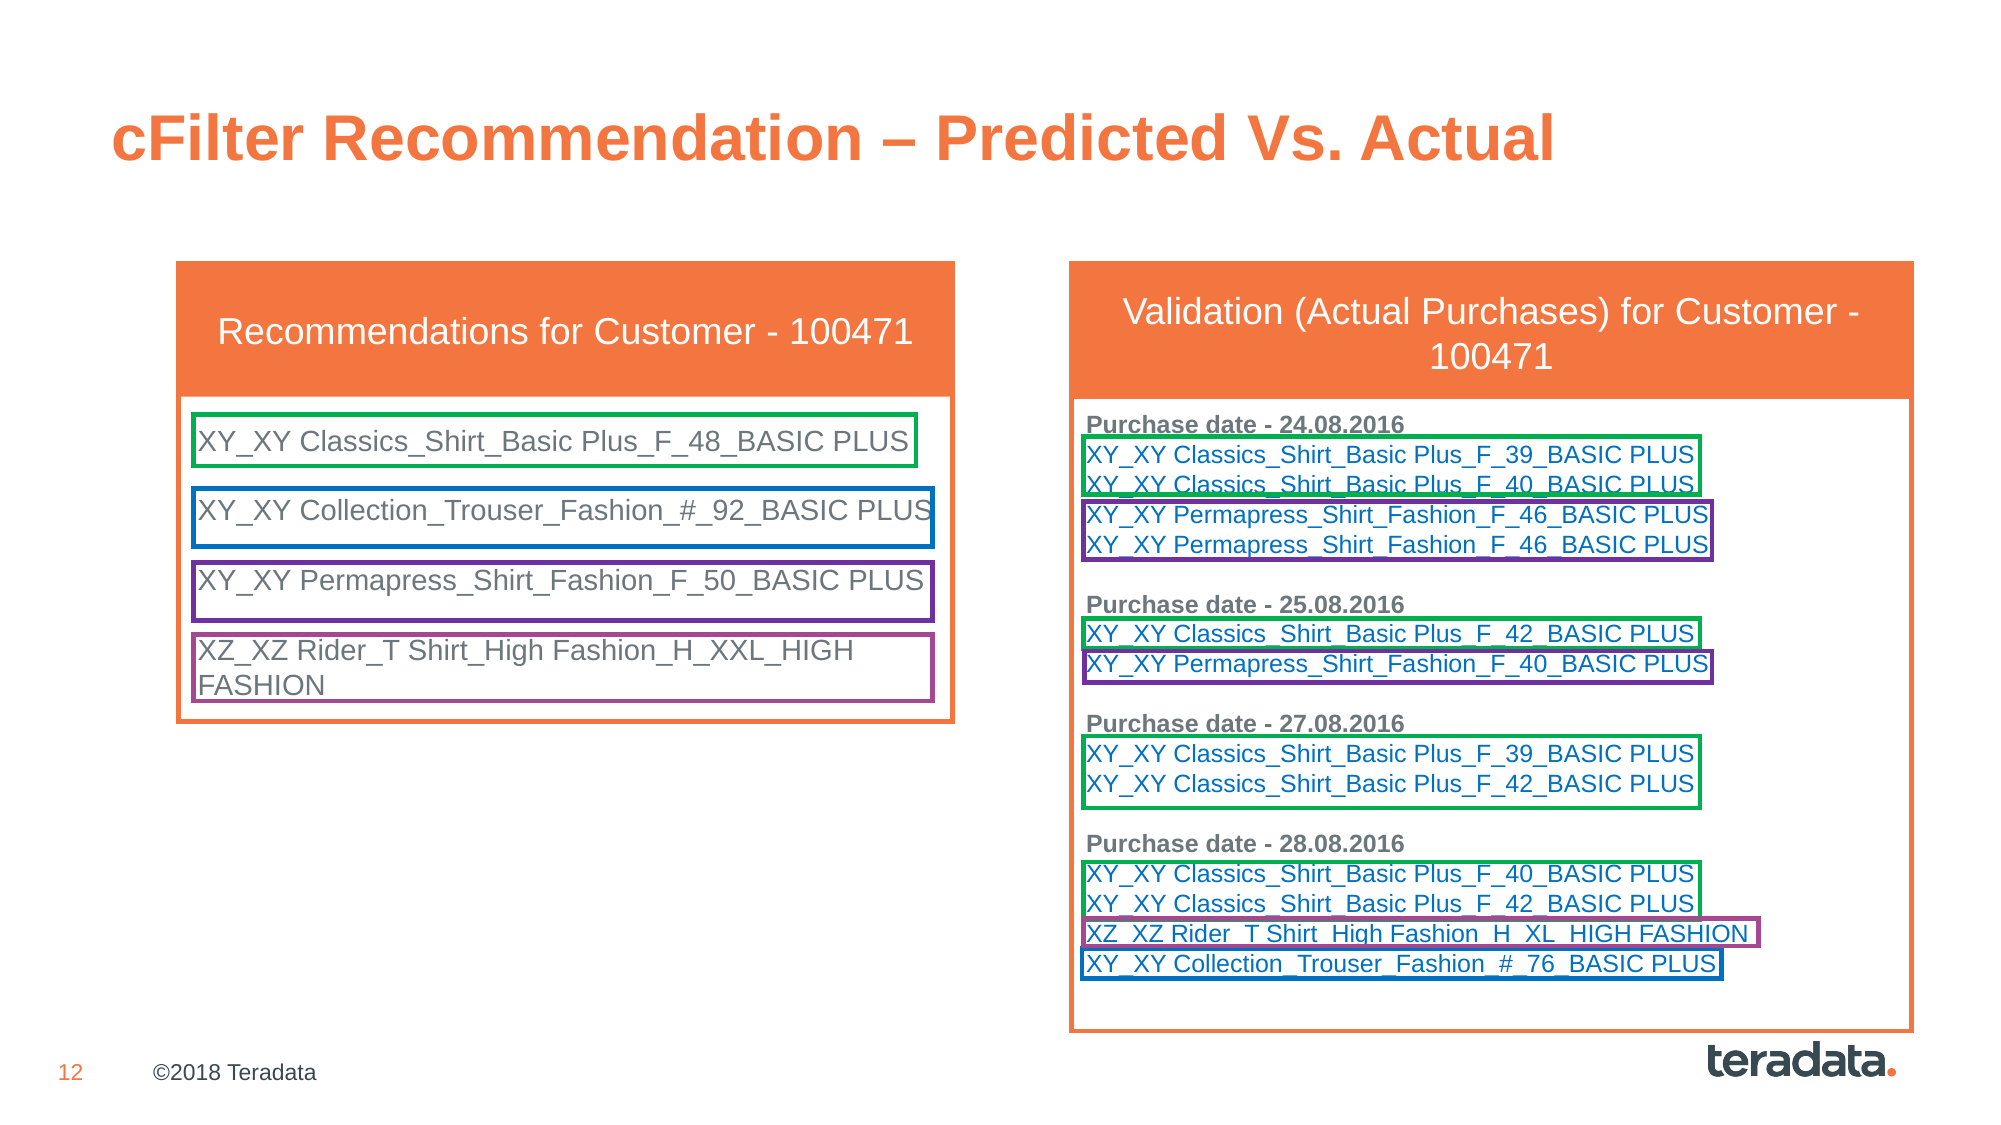

# cFilter Recommendation – Predicted Vs. Actual

Recommendations for Customer - 100471

Validation (Actual Purchases) for Customer - 100471
Purchase date - 24.08.2016
XY_XY Classics_Shirt_Basic Plus_F_39_BASIC PLUS
XY_XY Classics_Shirt_Basic Plus_F_40_BASIC PLUS
XY_XY Permapress_Shirt_Fashion_F_46_BASIC PLUS
XY_XY Permapress_Shirt_Fashion_F_46_BASIC PLUS

Purchase date - 25.08.2016
XY_XY Classics_Shirt_Basic Plus_F_42_BASIC PLUS
XY_XY Permapress_Shirt_Fashion_F_40_BASIC PLUS

Purchase date - 27.08.2016
XY_XY Classics_Shirt_Basic Plus_F_39_BASIC PLUS
XY_XY Classics_Shirt_Basic Plus_F_42_BASIC PLUS

Purchase date - 28.08.2016
XY_XY Classics_Shirt_Basic Plus_F_40_BASIC PLUS
XY_XY Classics_Shirt_Basic Plus_F_42_BASIC PLUS
XZ_XZ Rider_T Shirt_High Fashion_H_XL_HIGH FASHION
XY_XY Collection_Trouser_Fashion_#_76_BASIC PLUS

XY_XY Classics_Shirt_Basic Plus_F_48_BASIC PLUS

XY_XY Collection_Trouser_Fashion_#_92_BASIC PLUS

XY_XY Permapress_Shirt_Fashion_F_50_BASIC PLUS

XZ_XZ Rider_T Shirt_High Fashion_H_XXL_HIGH FASHION

©2018 Teradata